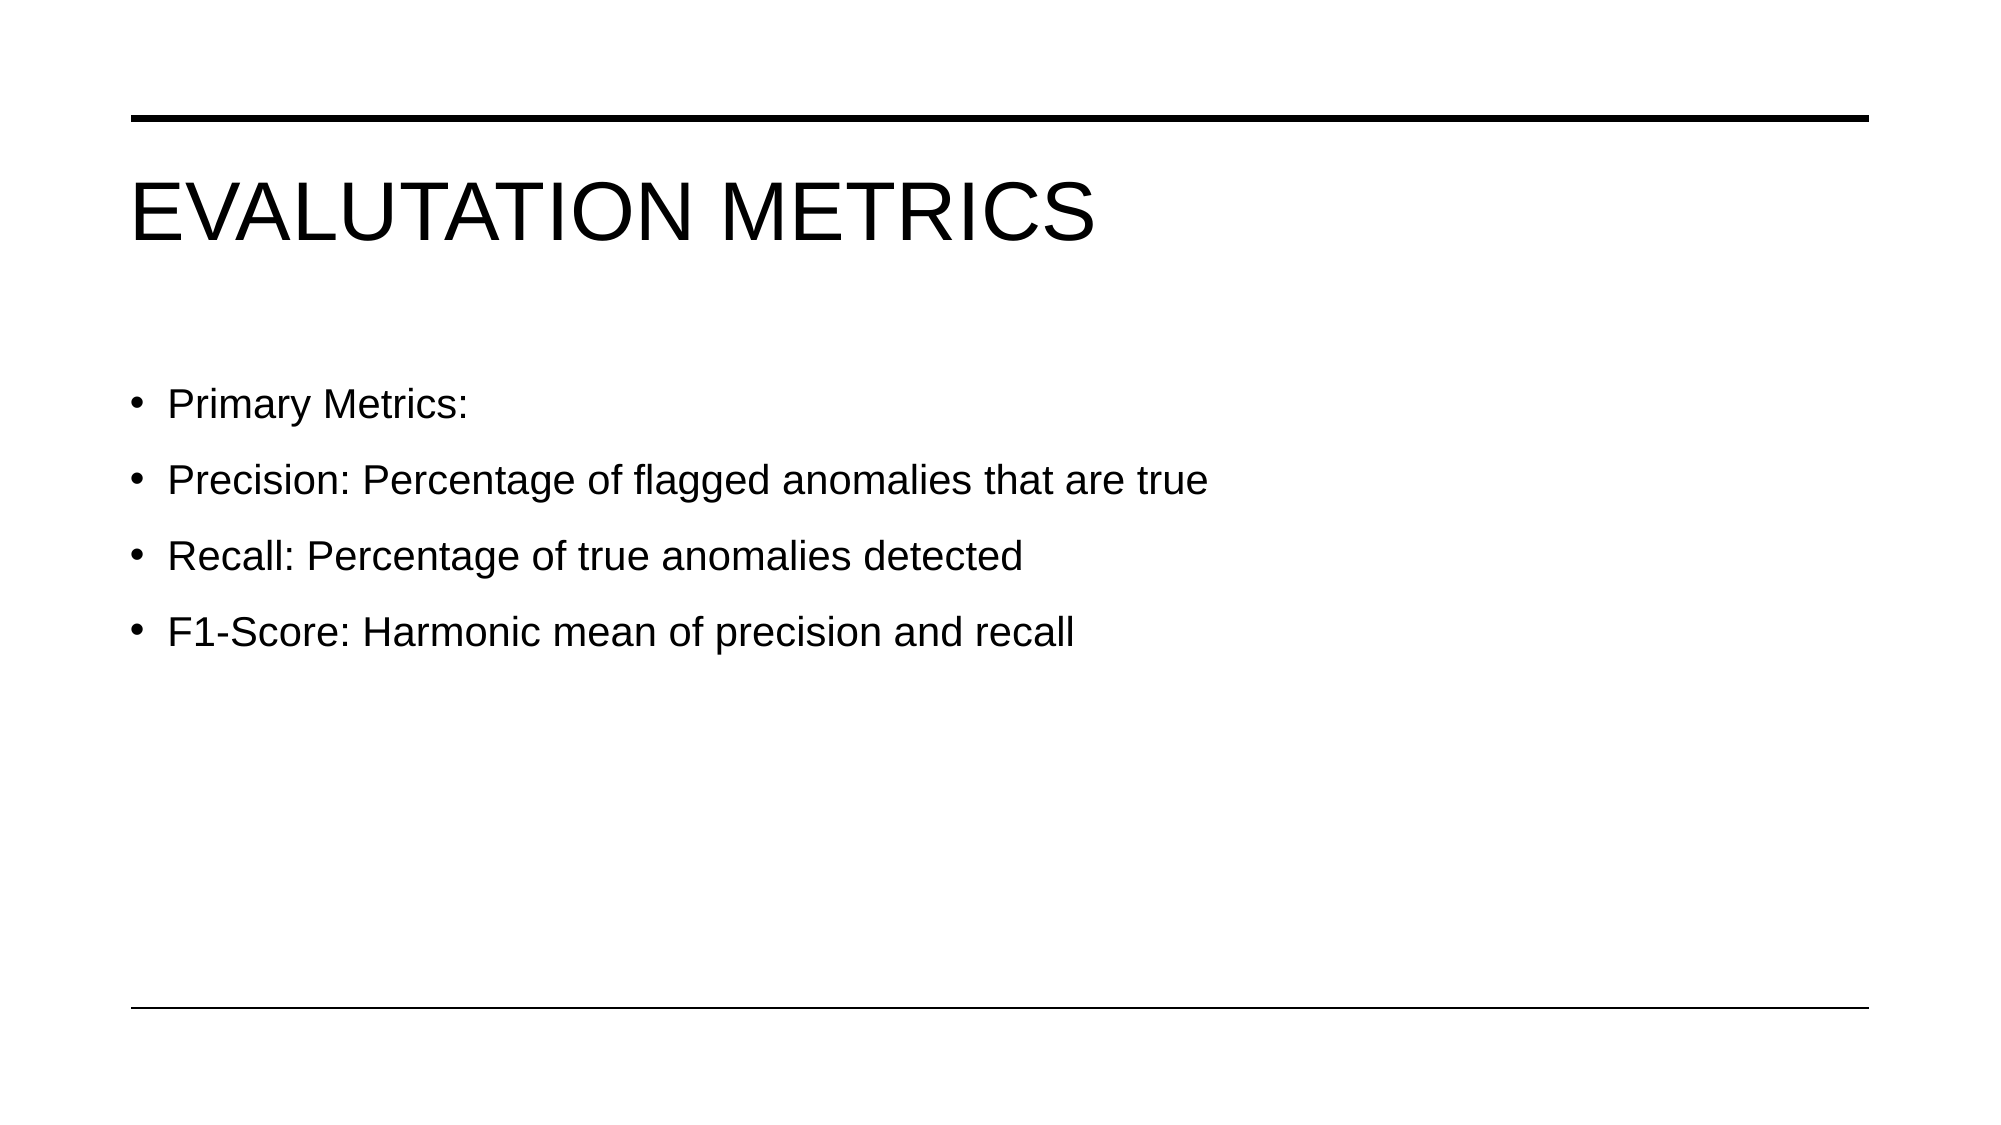

# Evalutation metrics
Primary Metrics:
Precision: Percentage of flagged anomalies that are true
Recall: Percentage of true anomalies detected
F1-Score: Harmonic mean of precision and recall